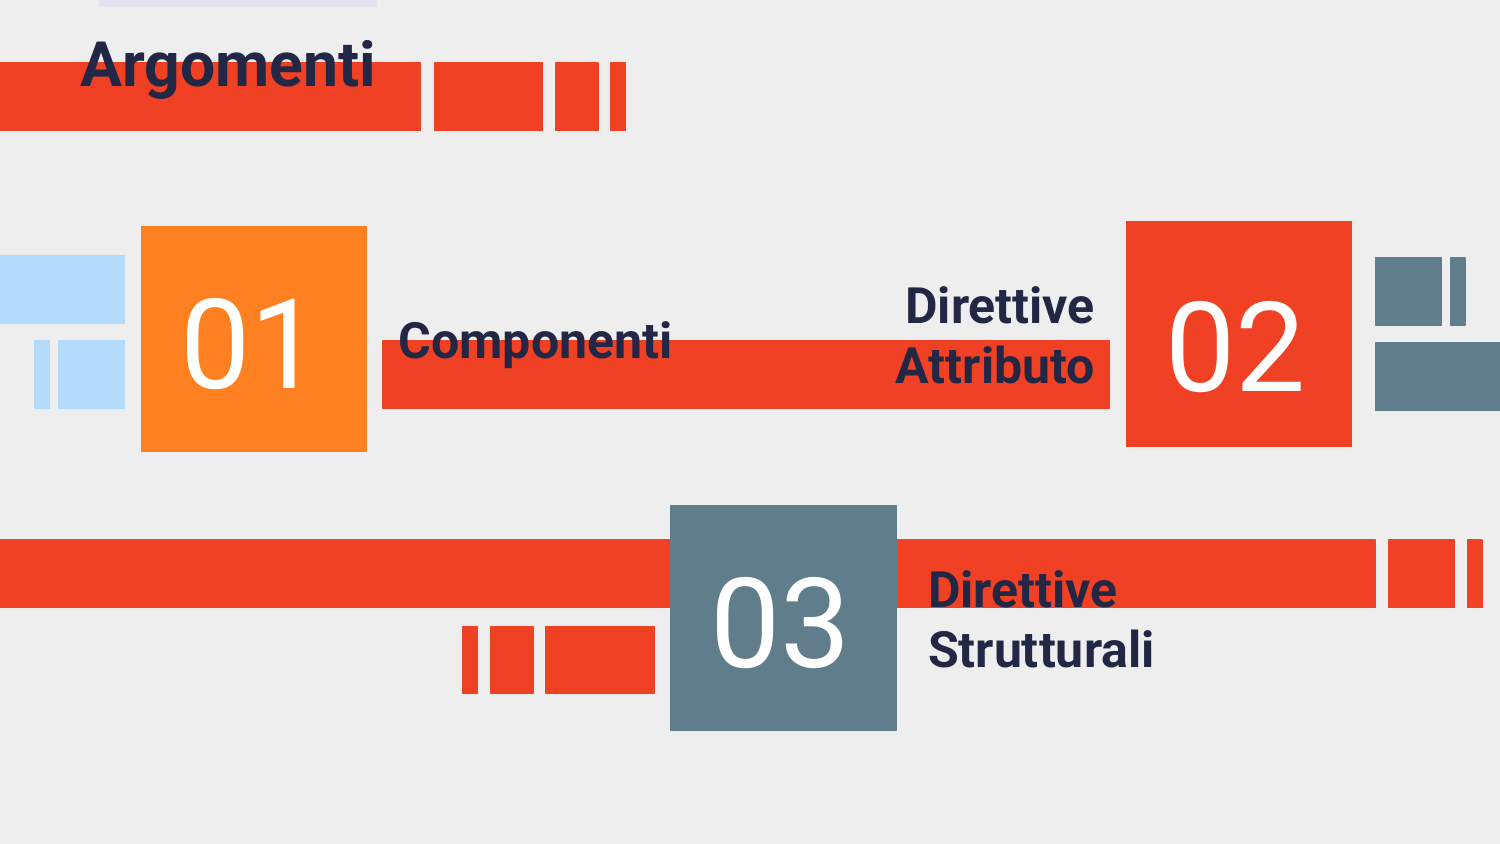

# Argomenti

01
02

Direttive Attributo
Componenti

03

Direttive Strutturali